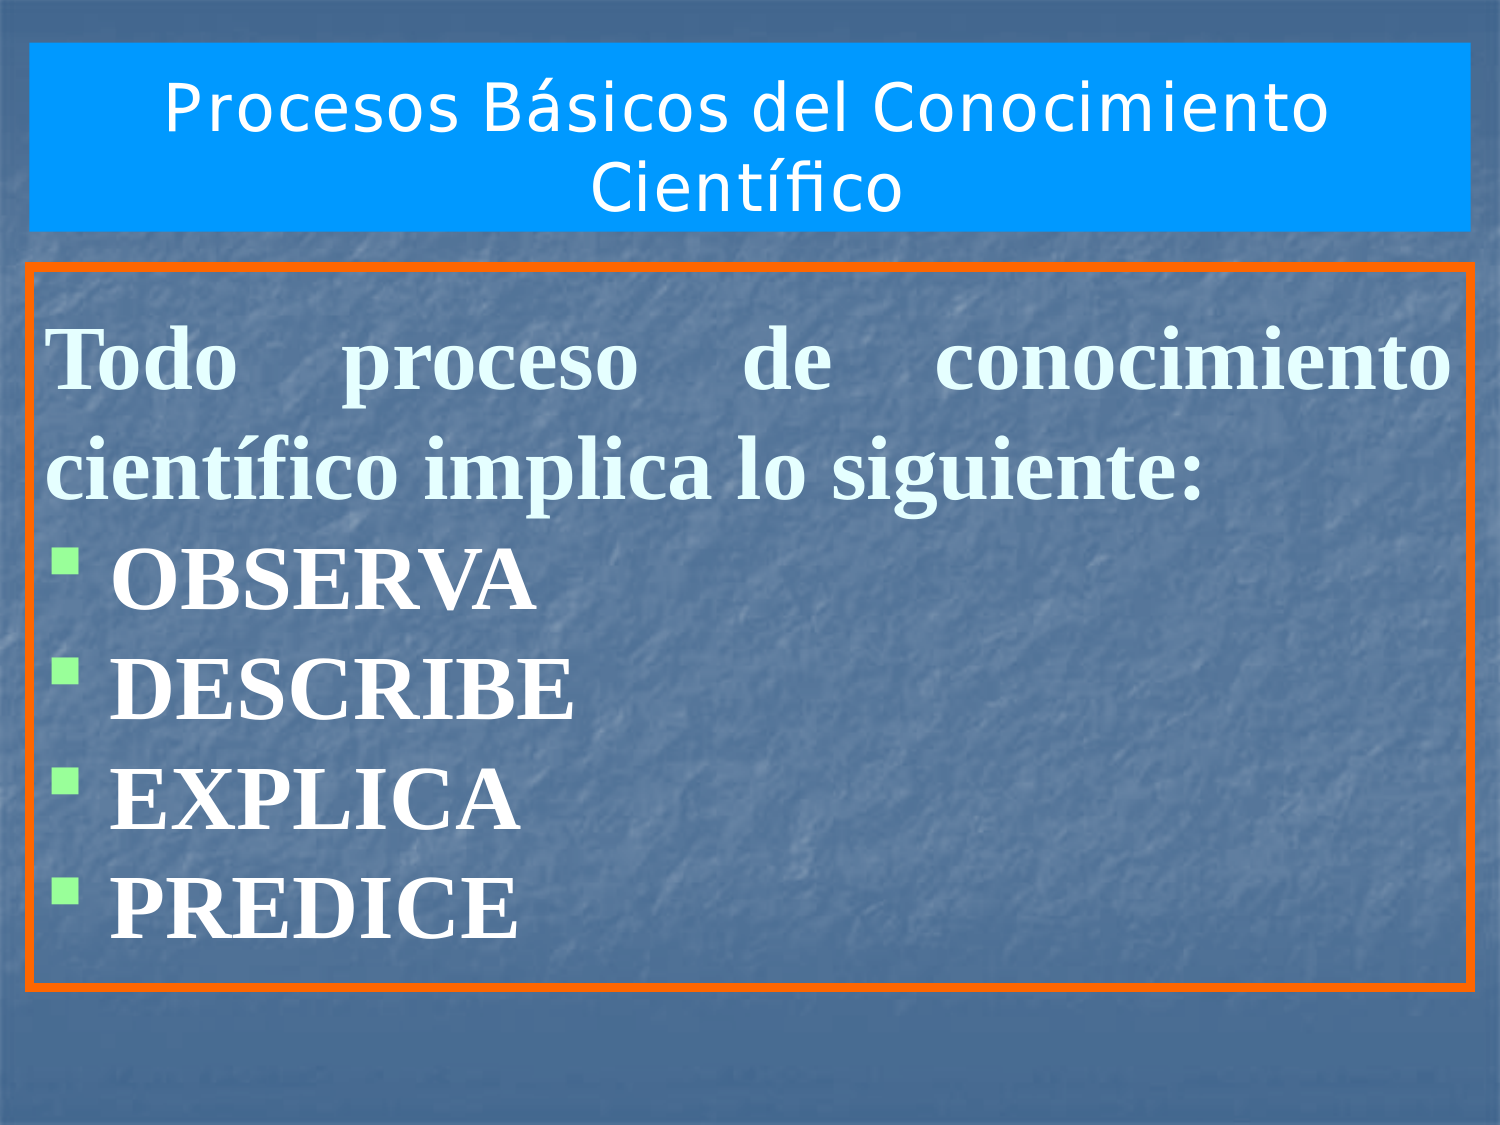

Procesos Básicos del Conocimiento Científico
Todo proceso de conocimiento científico implica lo siguiente:
 OBSERVA
 DESCRIBE
 EXPLICA
 PREDICE